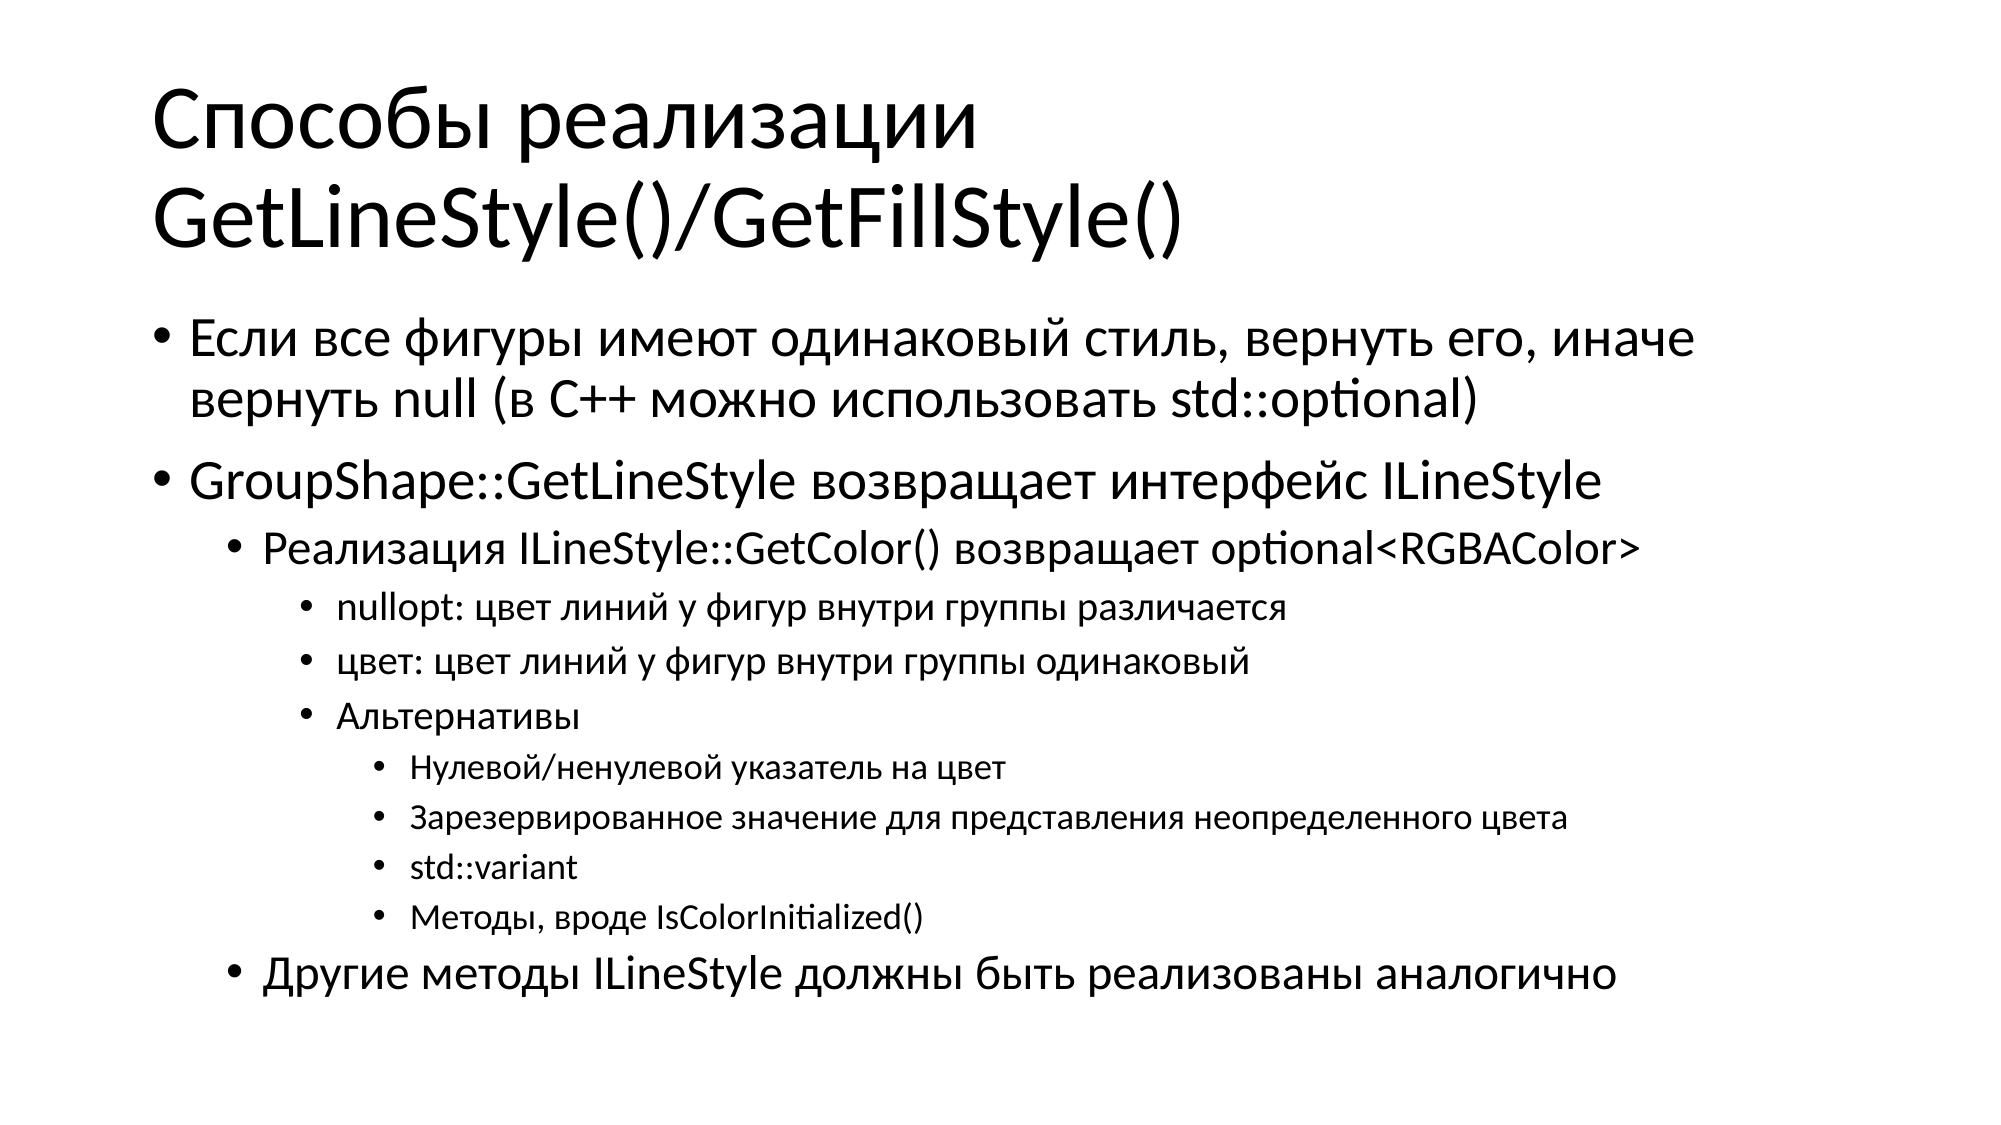

# Способы реализации GetLineStyle()/GetFillStyle()
Если все фигуры имеют одинаковый стиль, вернуть его, иначе вернуть null (в C++ можно использовать std::optional)
GroupShape::GetLineStyle возвращает интерфейс ILineStyle
Реализация ILineStyle::GetColor() возвращает optional<RGBAColor>
nullopt: цвет линий у фигур внутри группы различается
цвет: цвет линий у фигур внутри группы одинаковый
Альтернативы
Нулевой/ненулевой указатель на цвет
Зарезервированное значение для представления неопределенного цвета
std::variant
Методы, вроде IsColorInitialized()
Другие методы ILineStyle должны быть реализованы аналогично